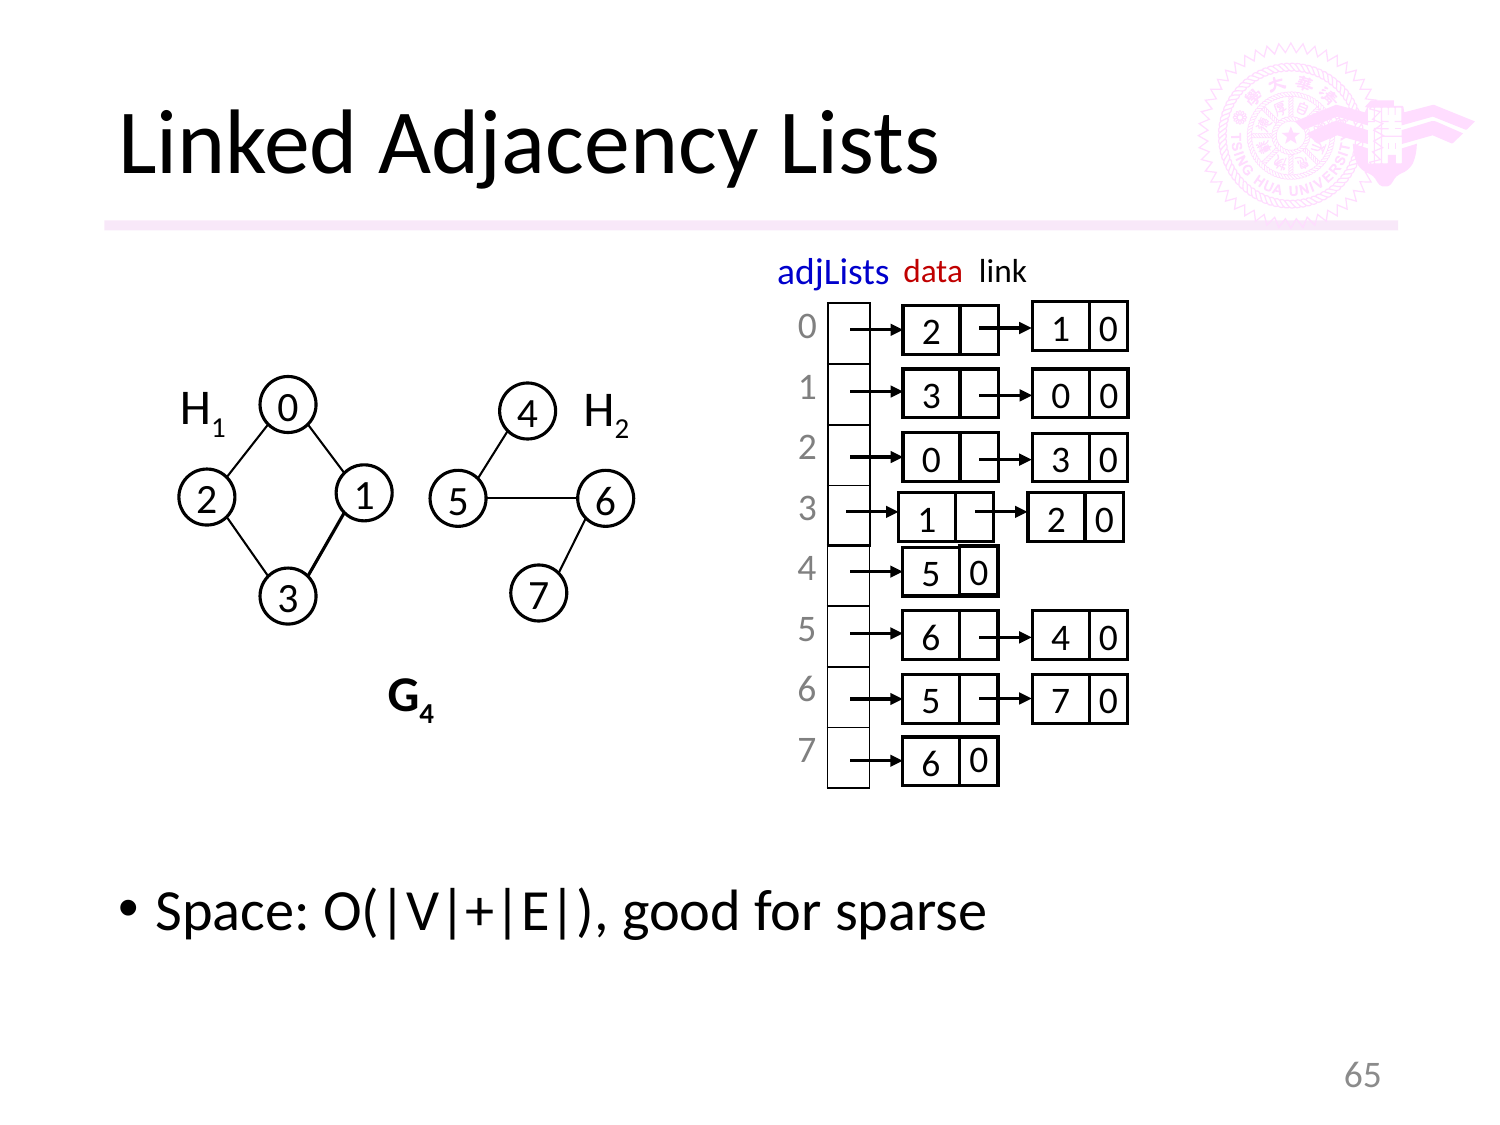

# Linked Adjacency Lists
adjLists
link
data
0
1
| 0 |
| --- |
| 1 |
| 2 |
| 3 |
|  |
| --- |
|  |
|  |
|  |

2

3
0
0

0
0
3

1
0
2
| 4 |
| --- |
| 5 |
| 6 |
| 7 |
|  |
| --- |
|  |
|  |
|  |
0

5

6
0
4
0
7

5
0

6
H1
H2
0
4
1
2
5
6
7
3
G4
Space: O(|V|+|E|), good for sparse
65